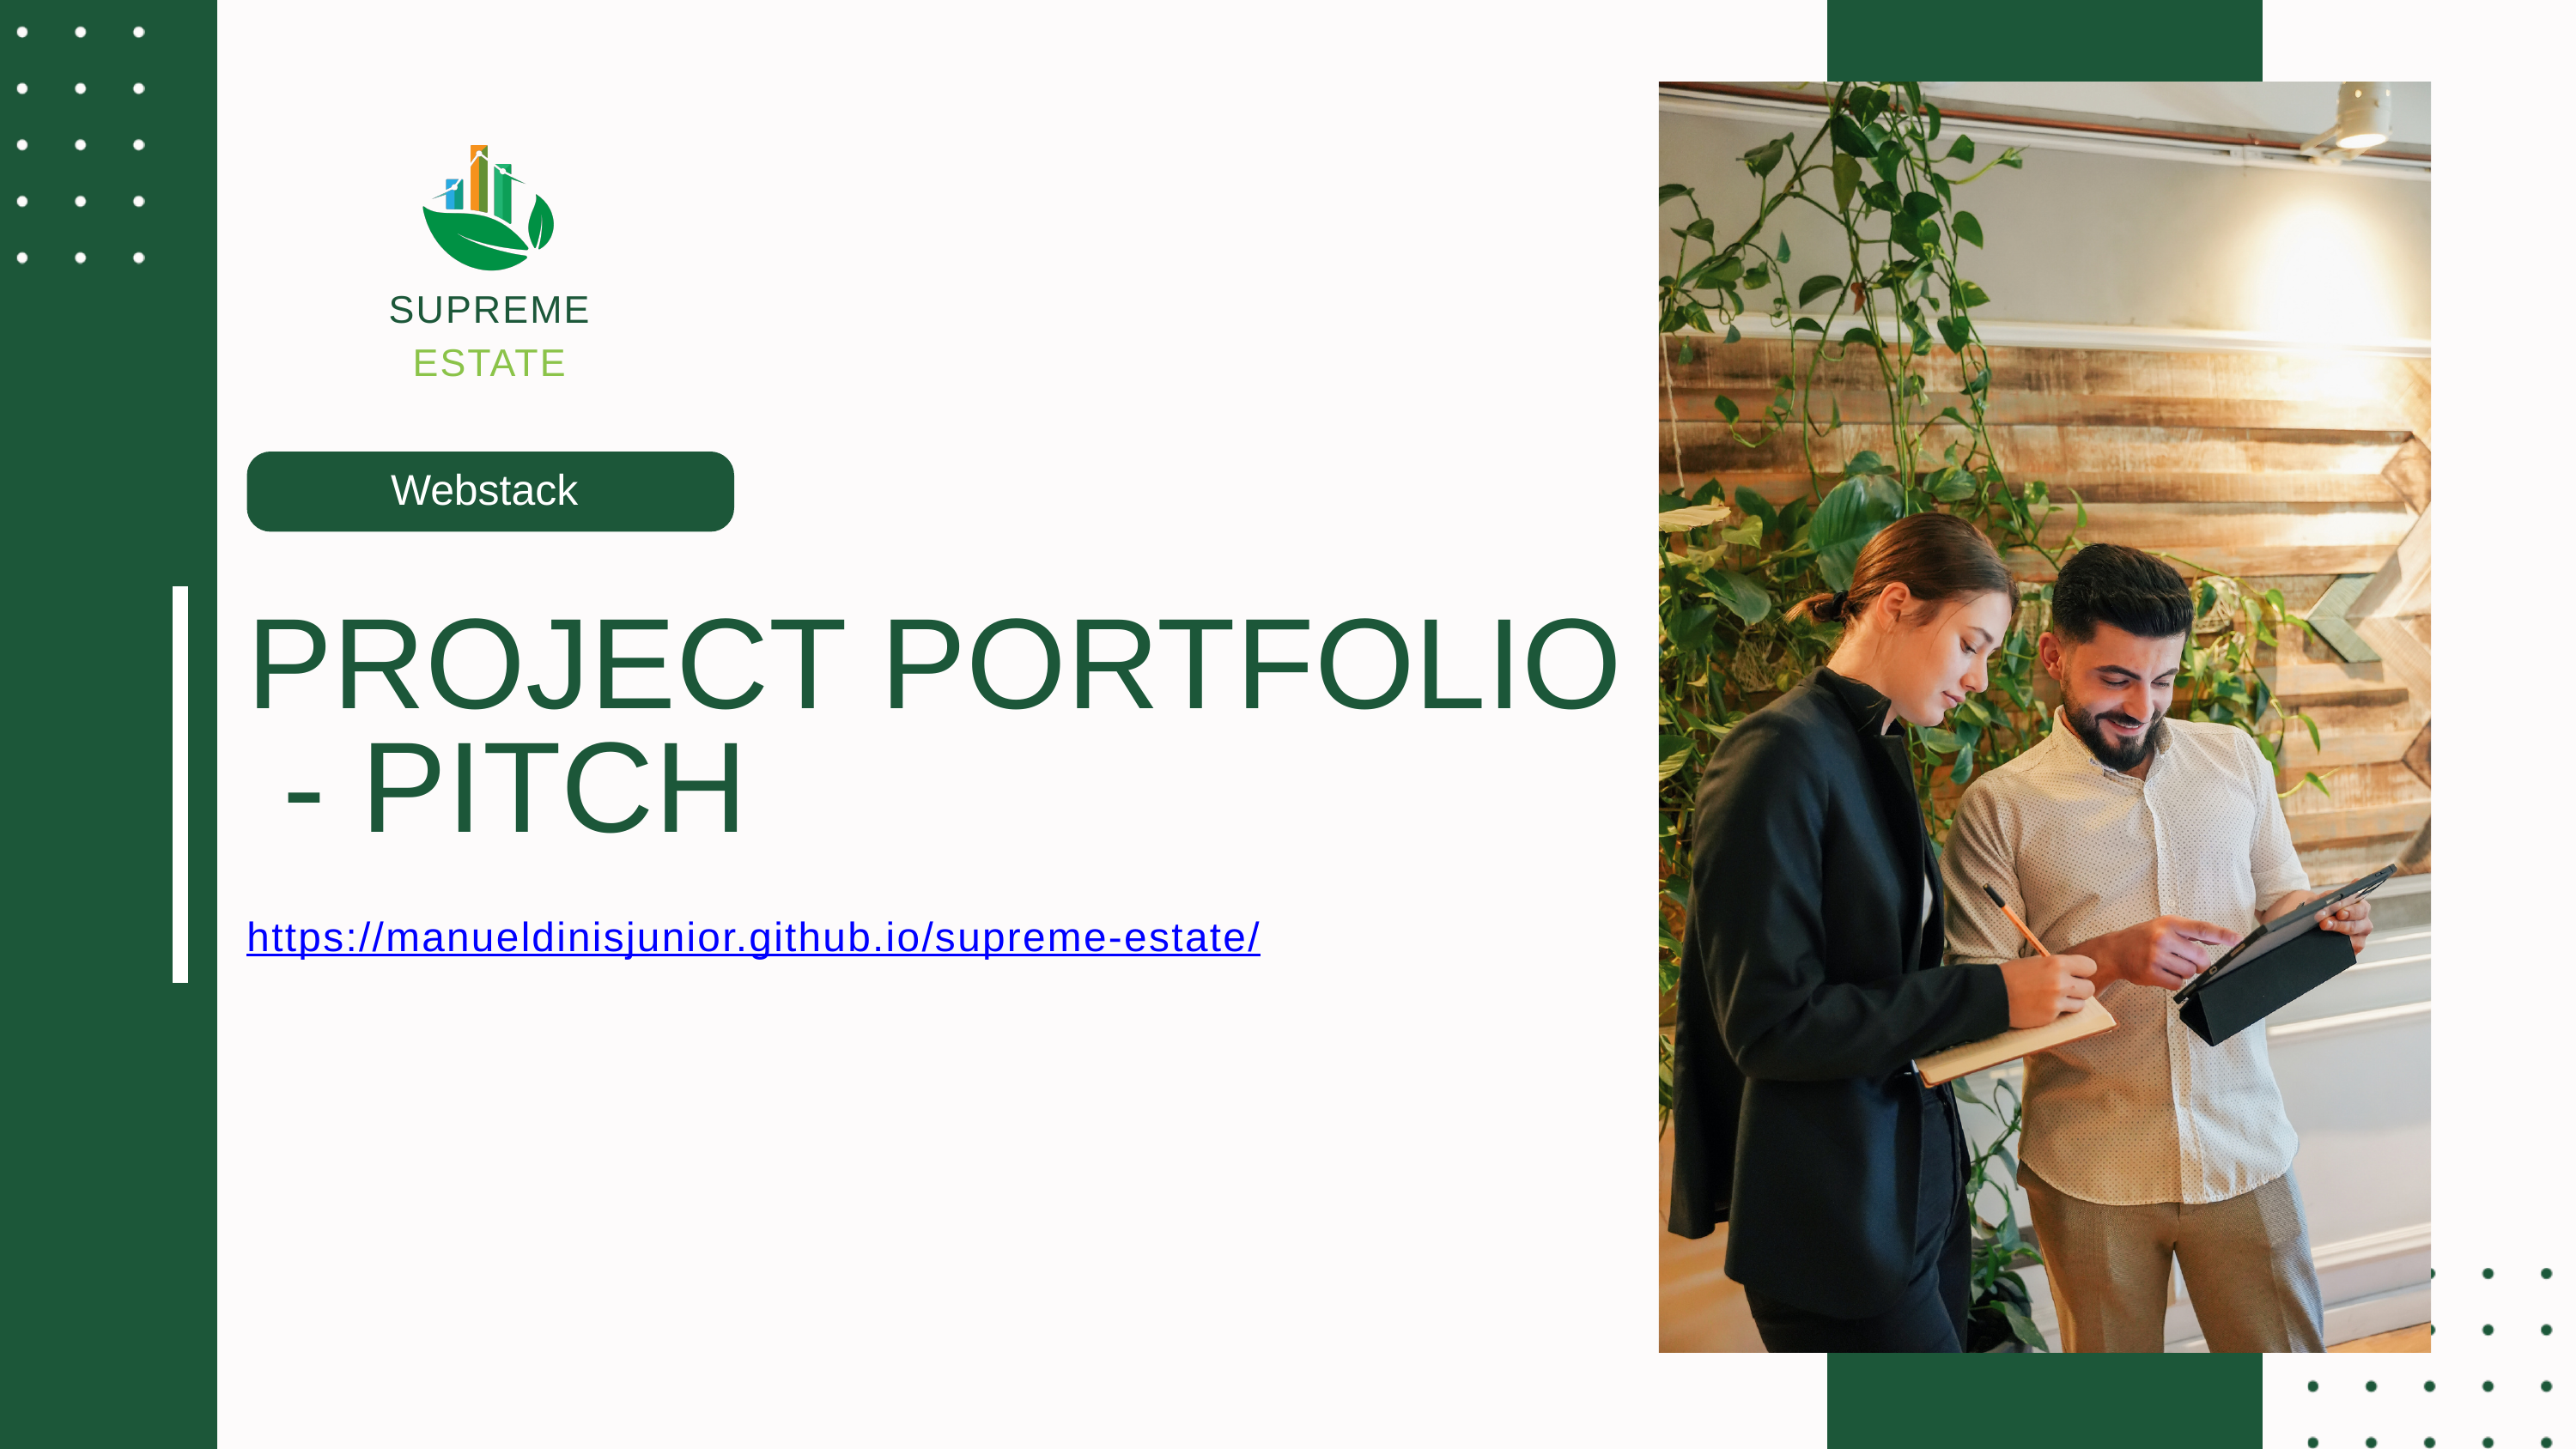

SUPREME
ESTATE

Webstack

PROJECT PORTFOLIO
 - PITCH
https://manueldinisjunior.github.io/supreme-estate/